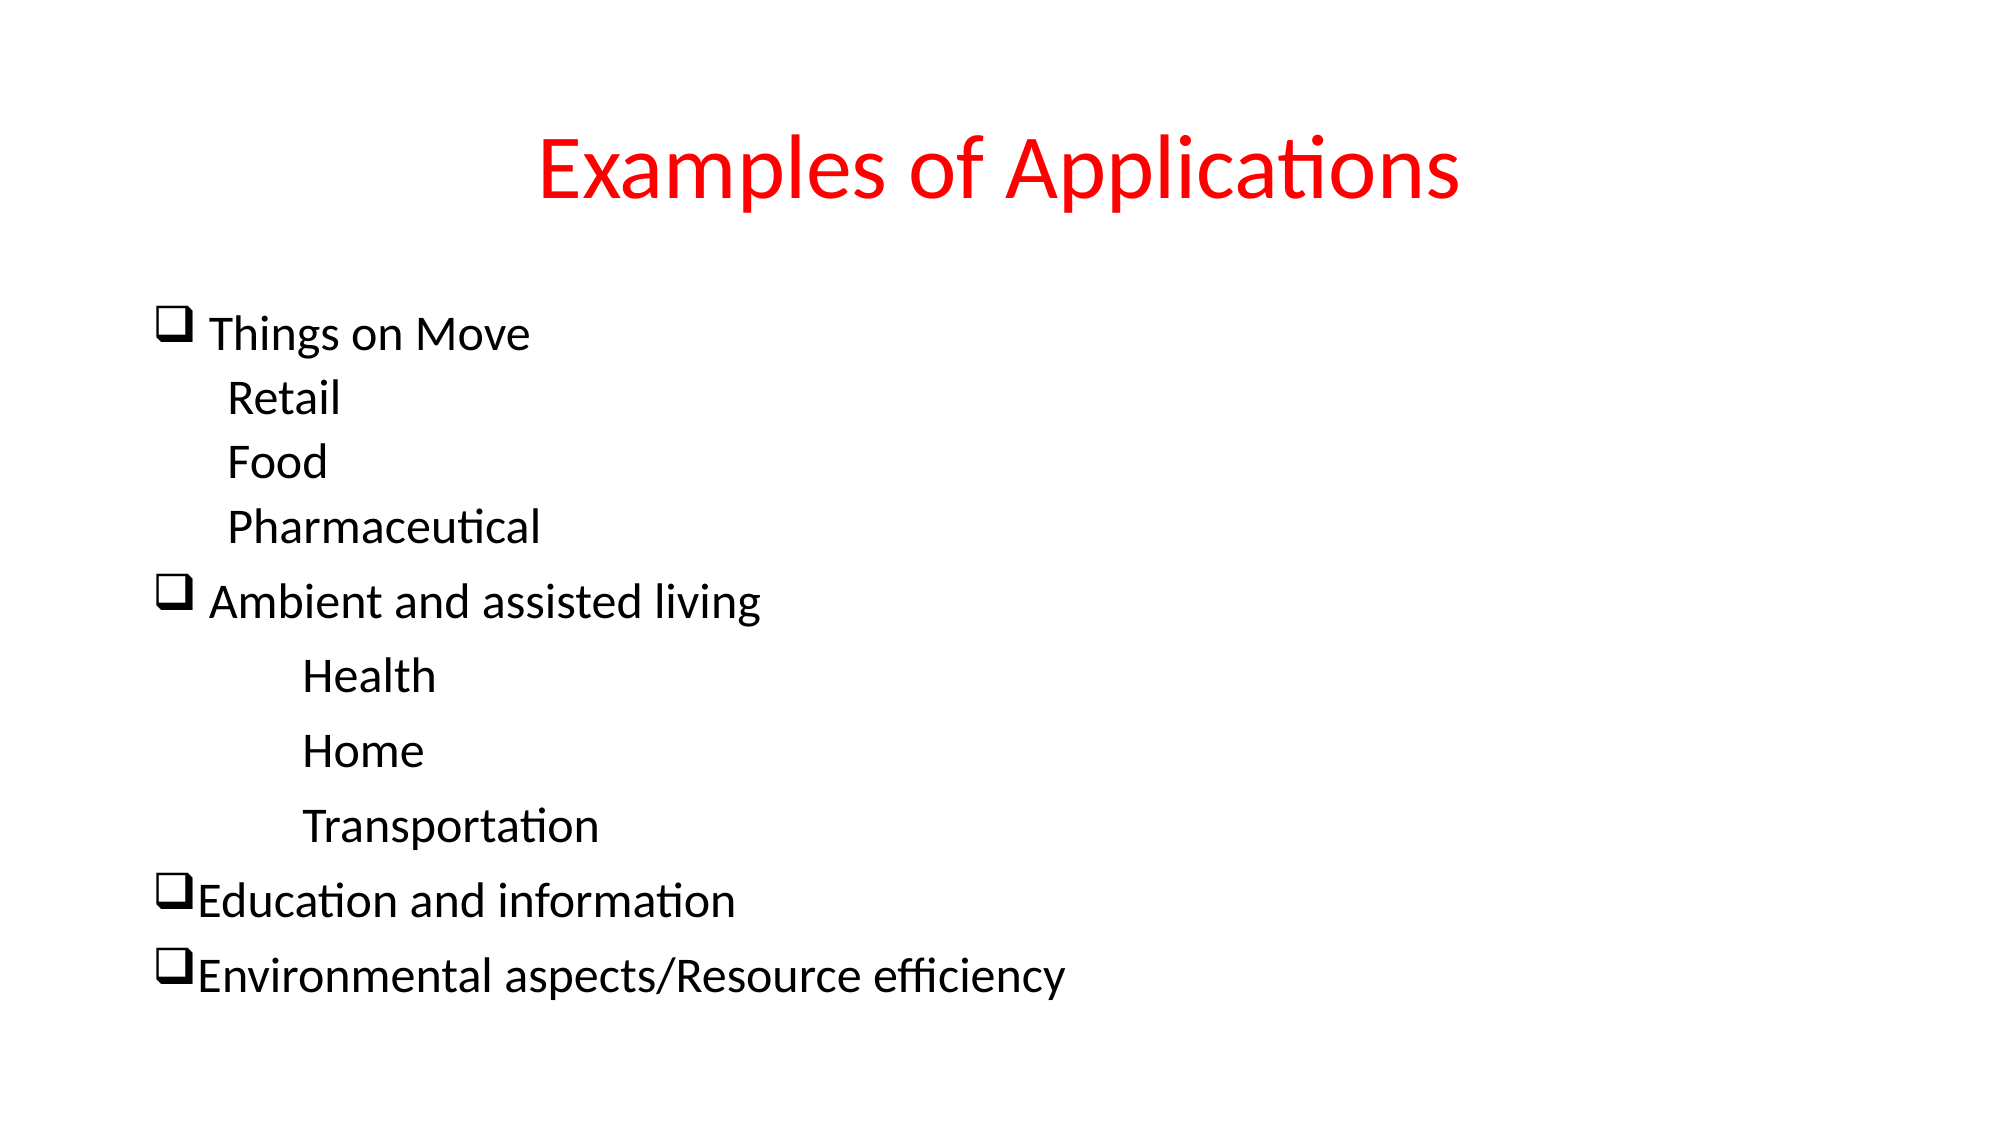

# Examples of Applications
 Things on Move
Retail
Food
Pharmaceutical
 Ambient and assisted living
	Health
	Home
	Transportation
Education and information
Environmental aspects/Resource efficiency